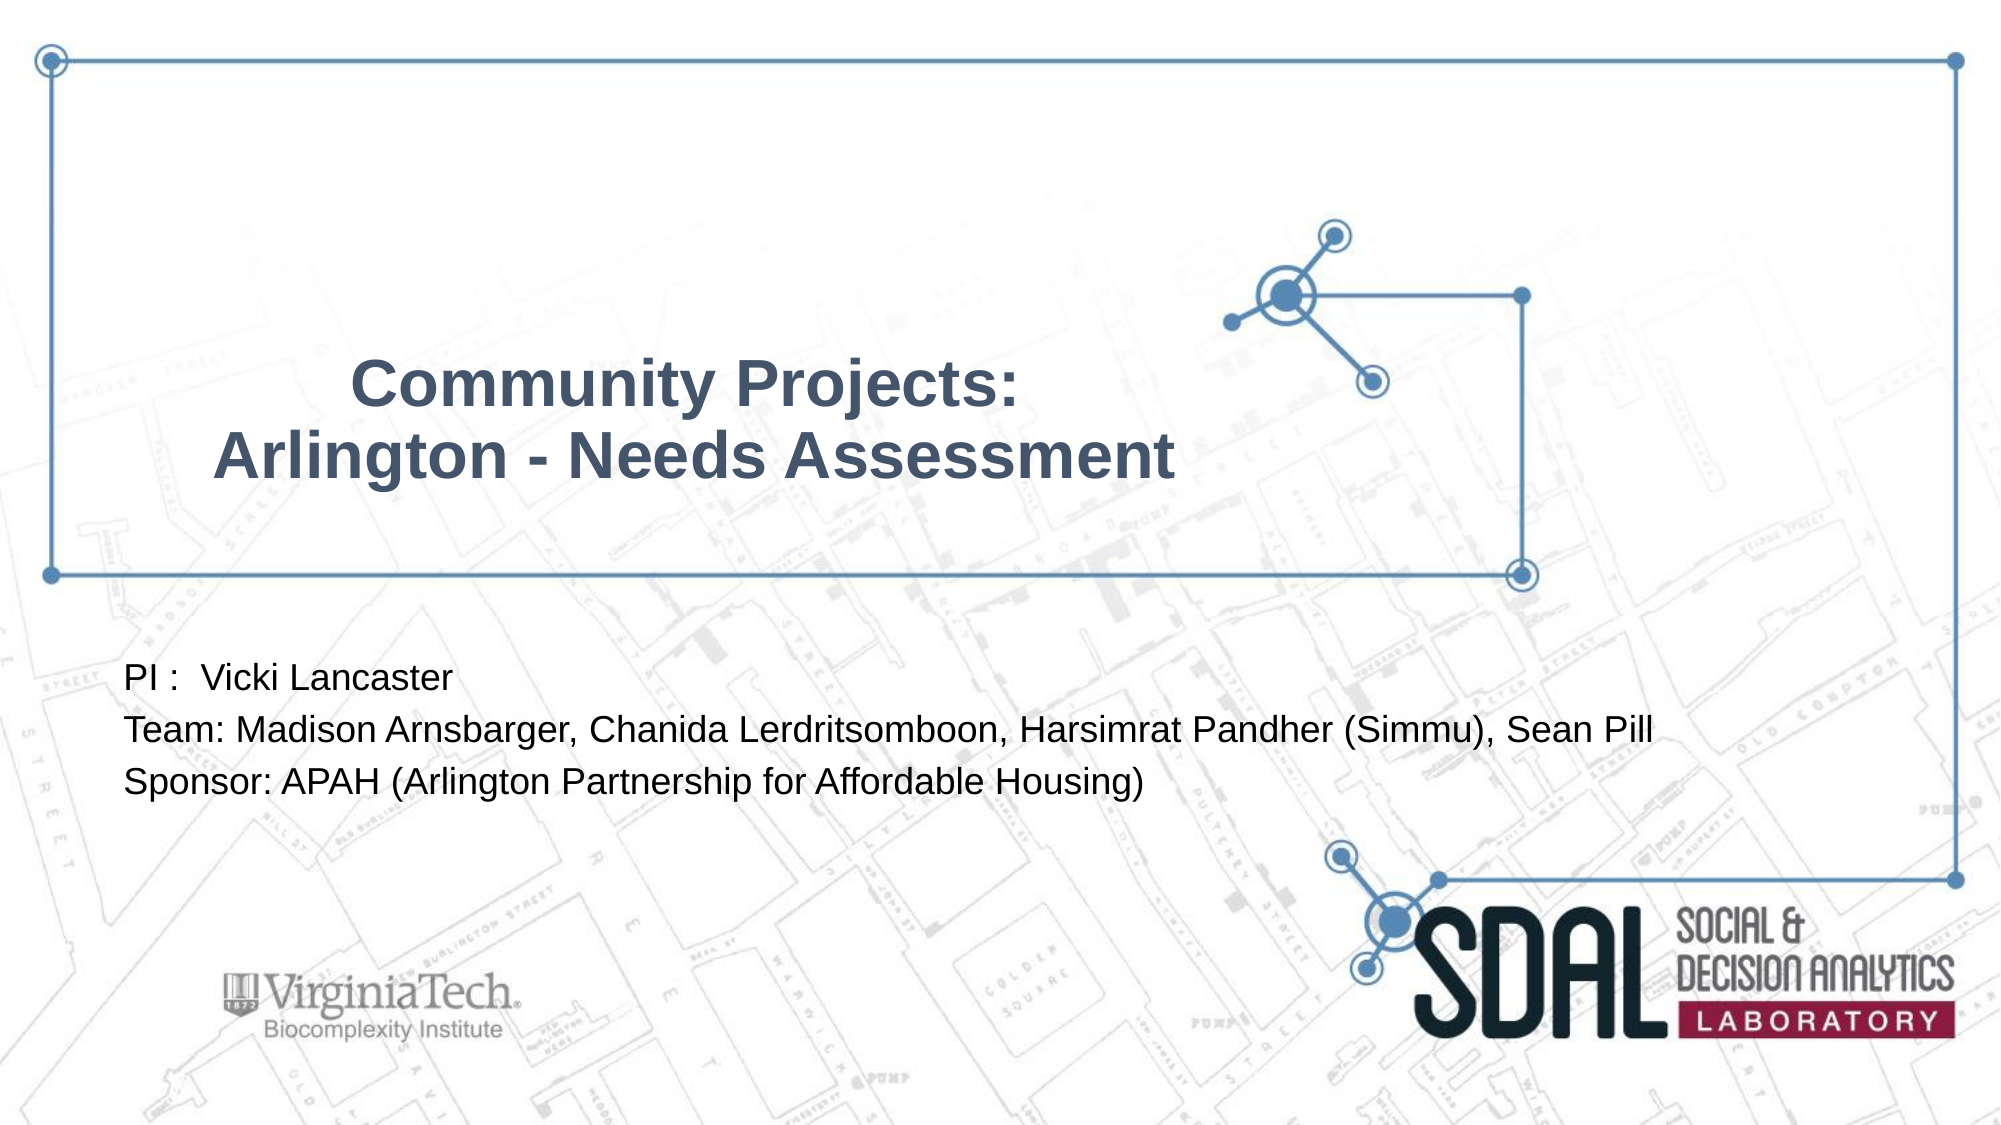

# Community Projects:
Arlington - Needs Assessment
PI :  Vicki Lancaster
Team: Madison Arnsbarger, Chanida Lerdritsomboon, Harsimrat Pandher (Simmu), Sean Pill
Sponsor: APAH (Arlington Partnership for Affordable Housing)